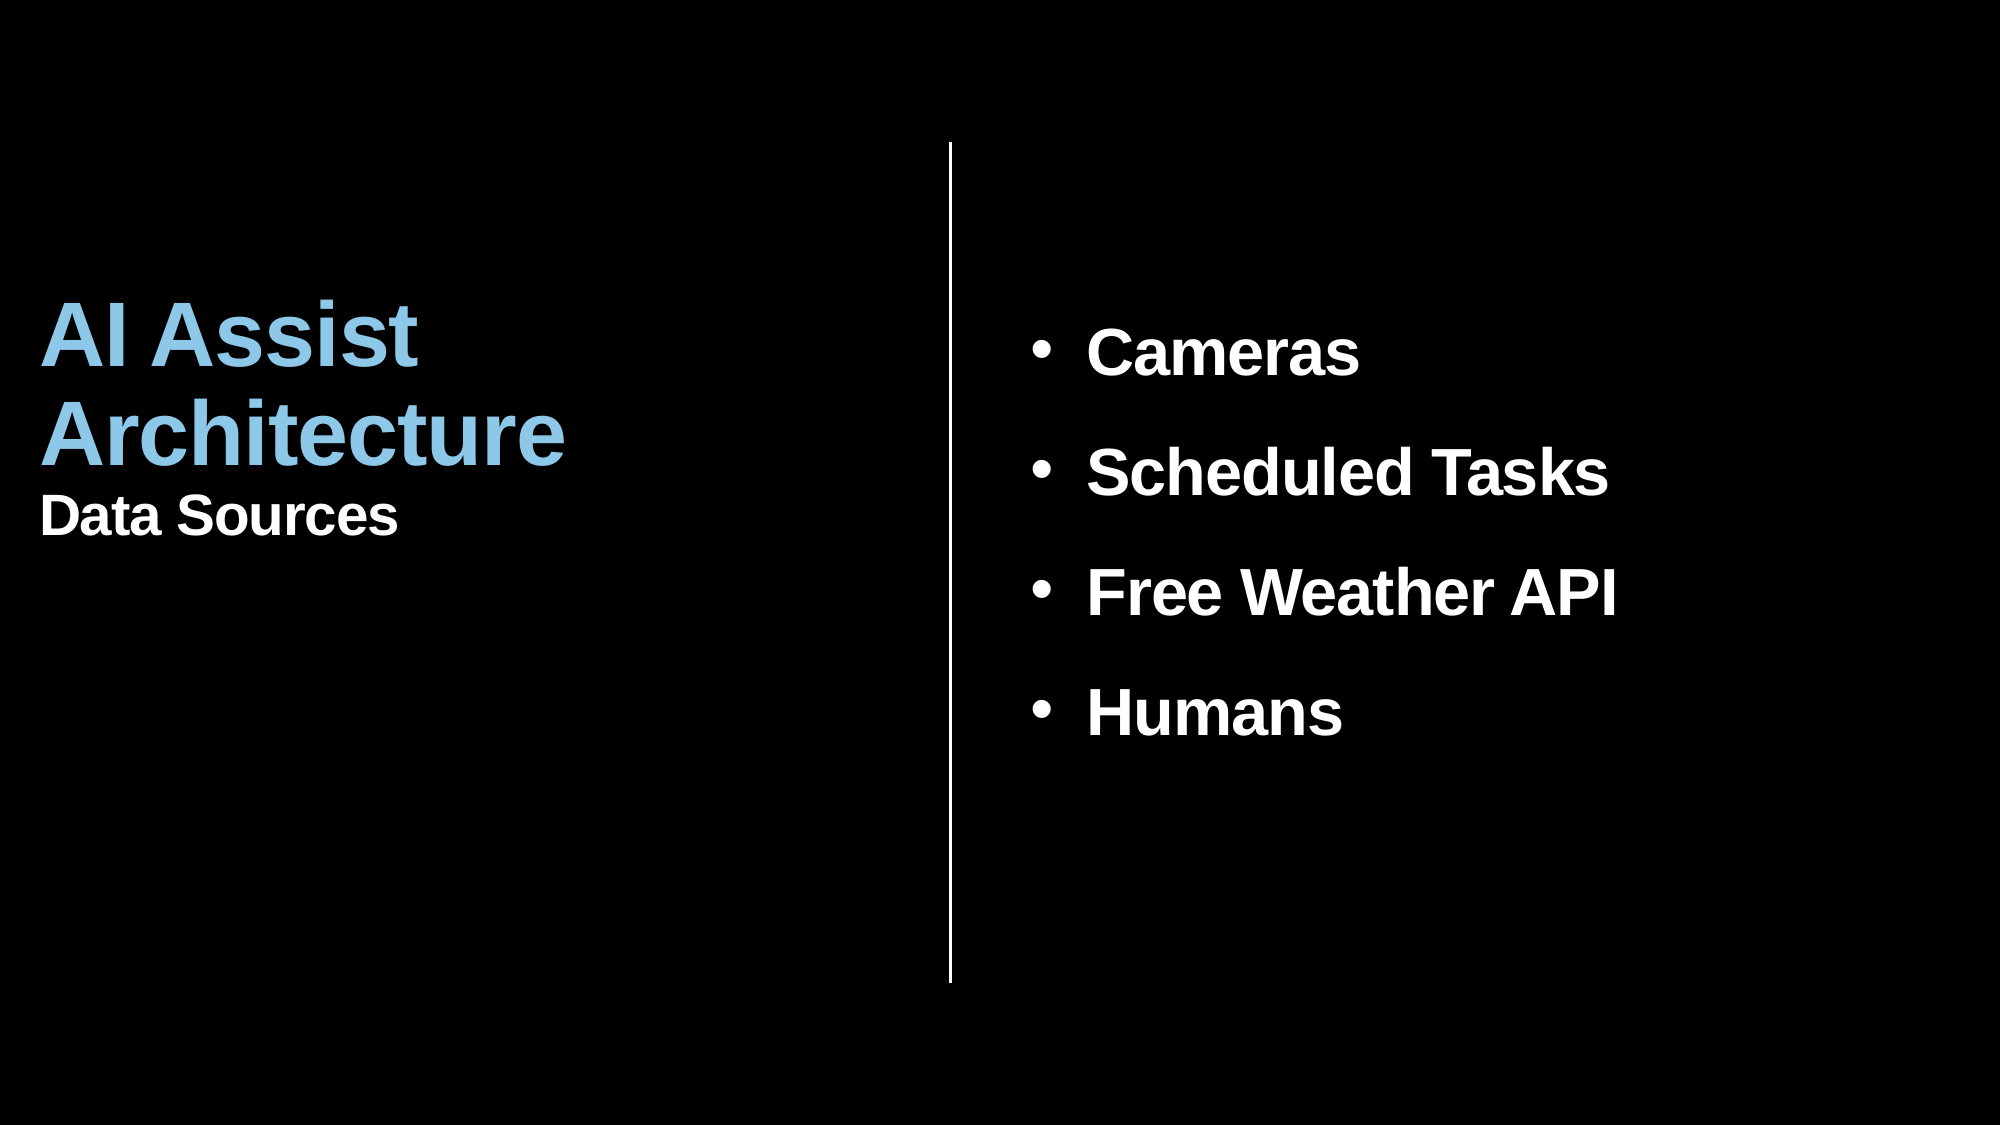

Cameras
Scheduled Tasks
Free Weather API
Humans
AI Assist Architecture
Data Sources